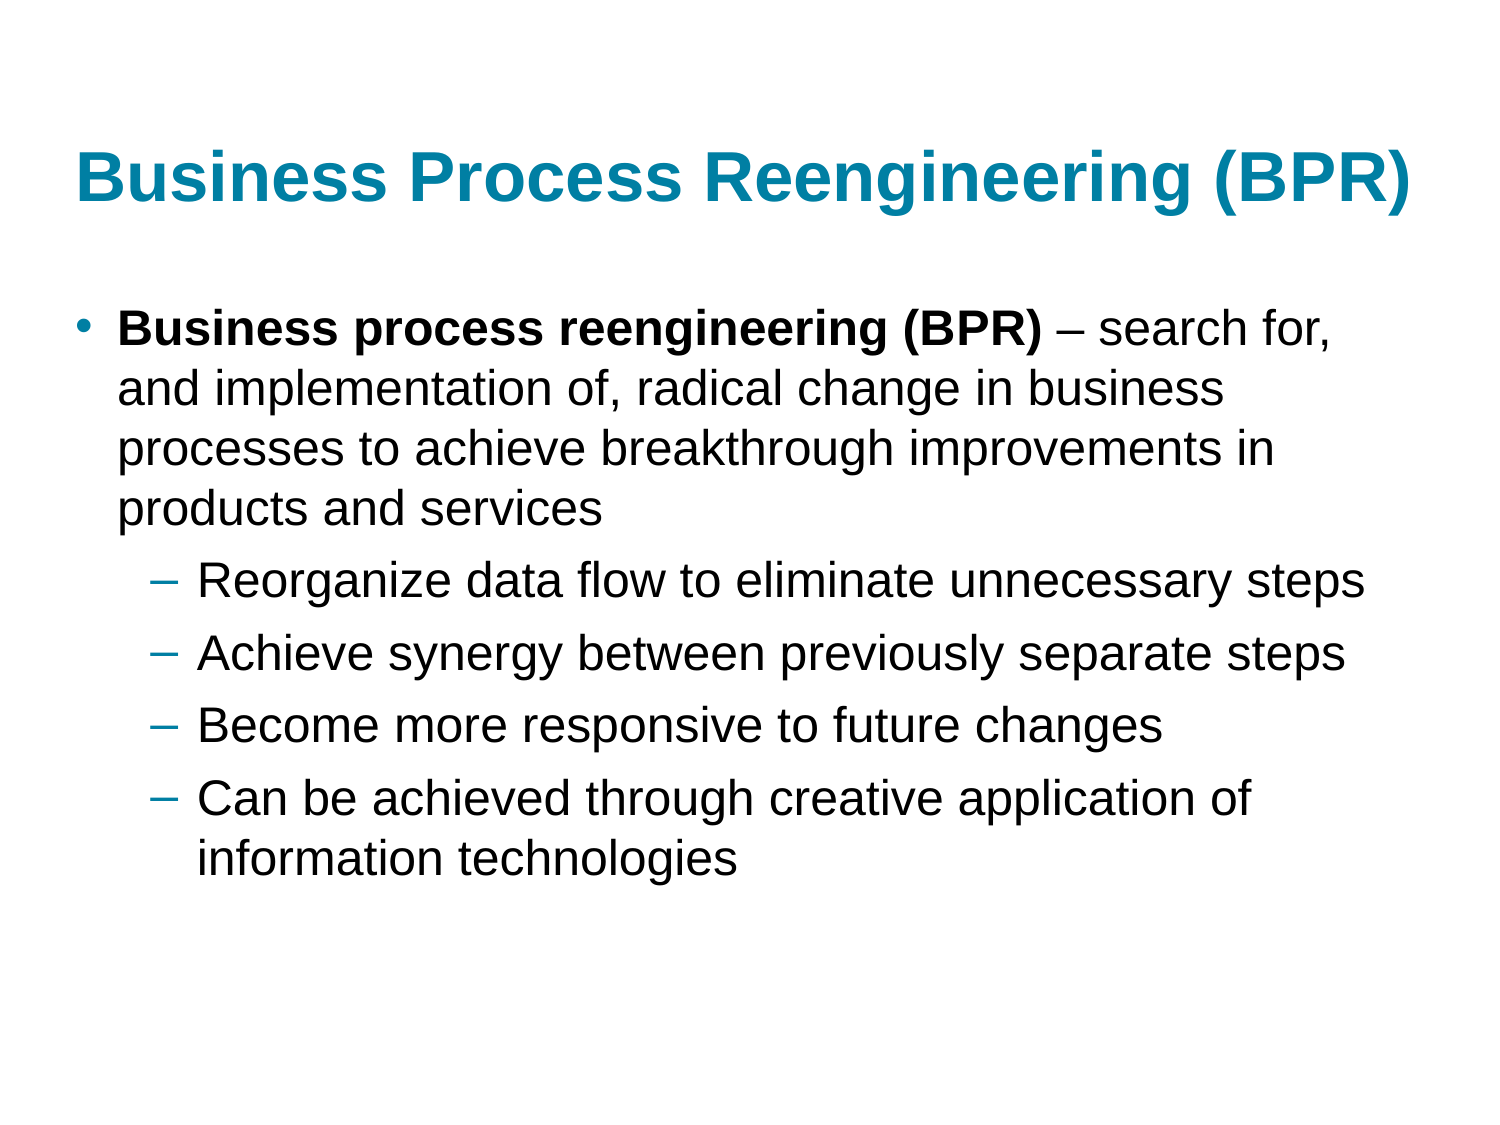

# Business Process Reengineering (B P R)
Business process reengineering (B P R) – search for, and implementation of, radical change in business processes to achieve breakthrough improvements in products and services
Reorganize data flow to eliminate unnecessary steps
Achieve synergy between previously separate steps
Become more responsive to future changes
Can be achieved through creative application of information technologies